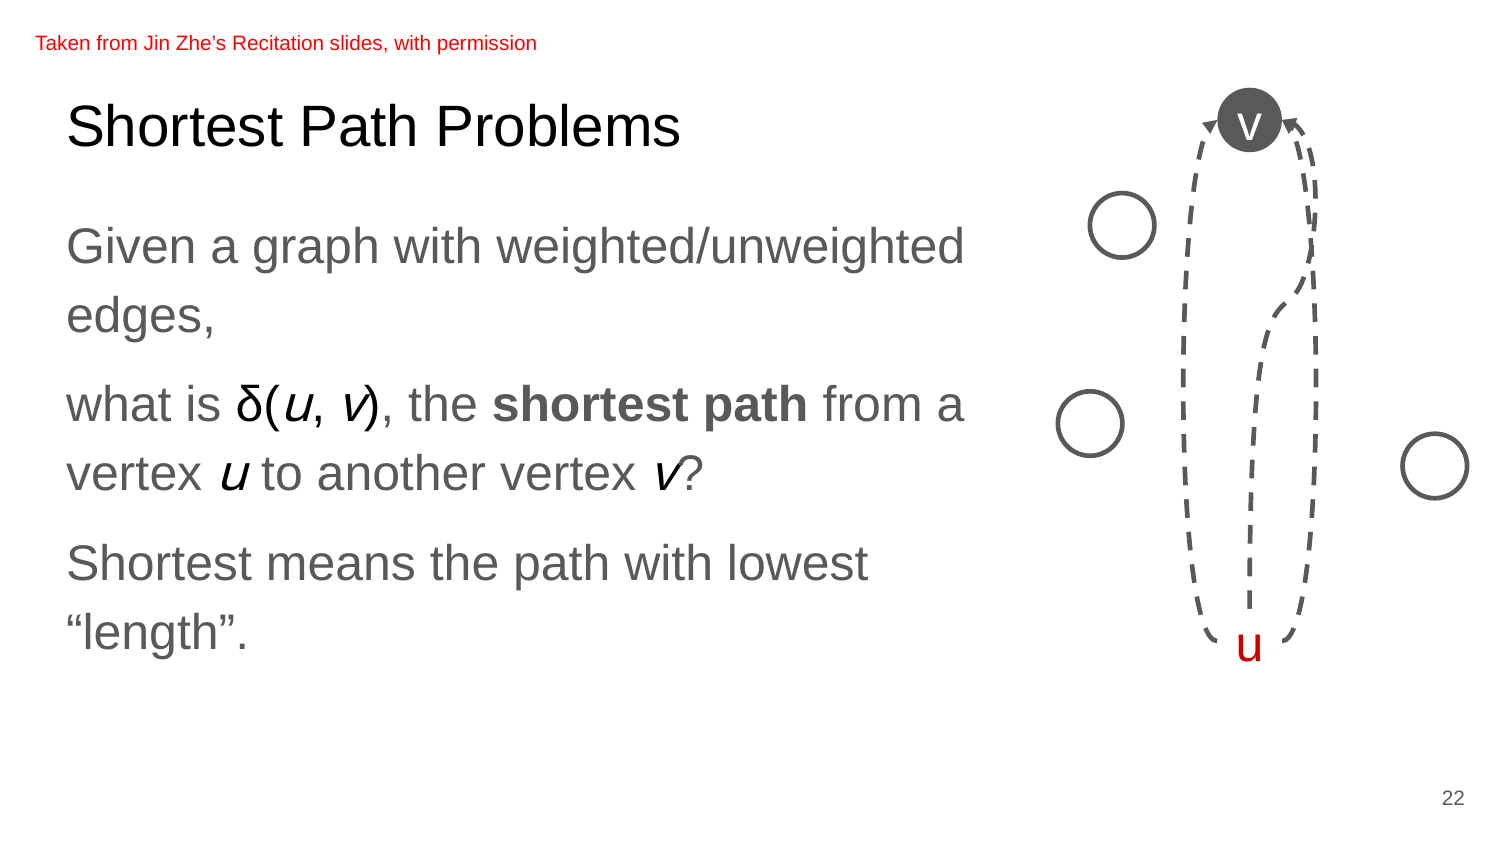

Taken from Jin Zhe’s Recitation slides, with permission
# Shortest Path Problems
v
Given a graph with weighted/unweighted edges,
what is δ(u, v), the shortest path from a vertex u to another vertex v?
Shortest means the path with lowest “length”.
v
v
v
u
22